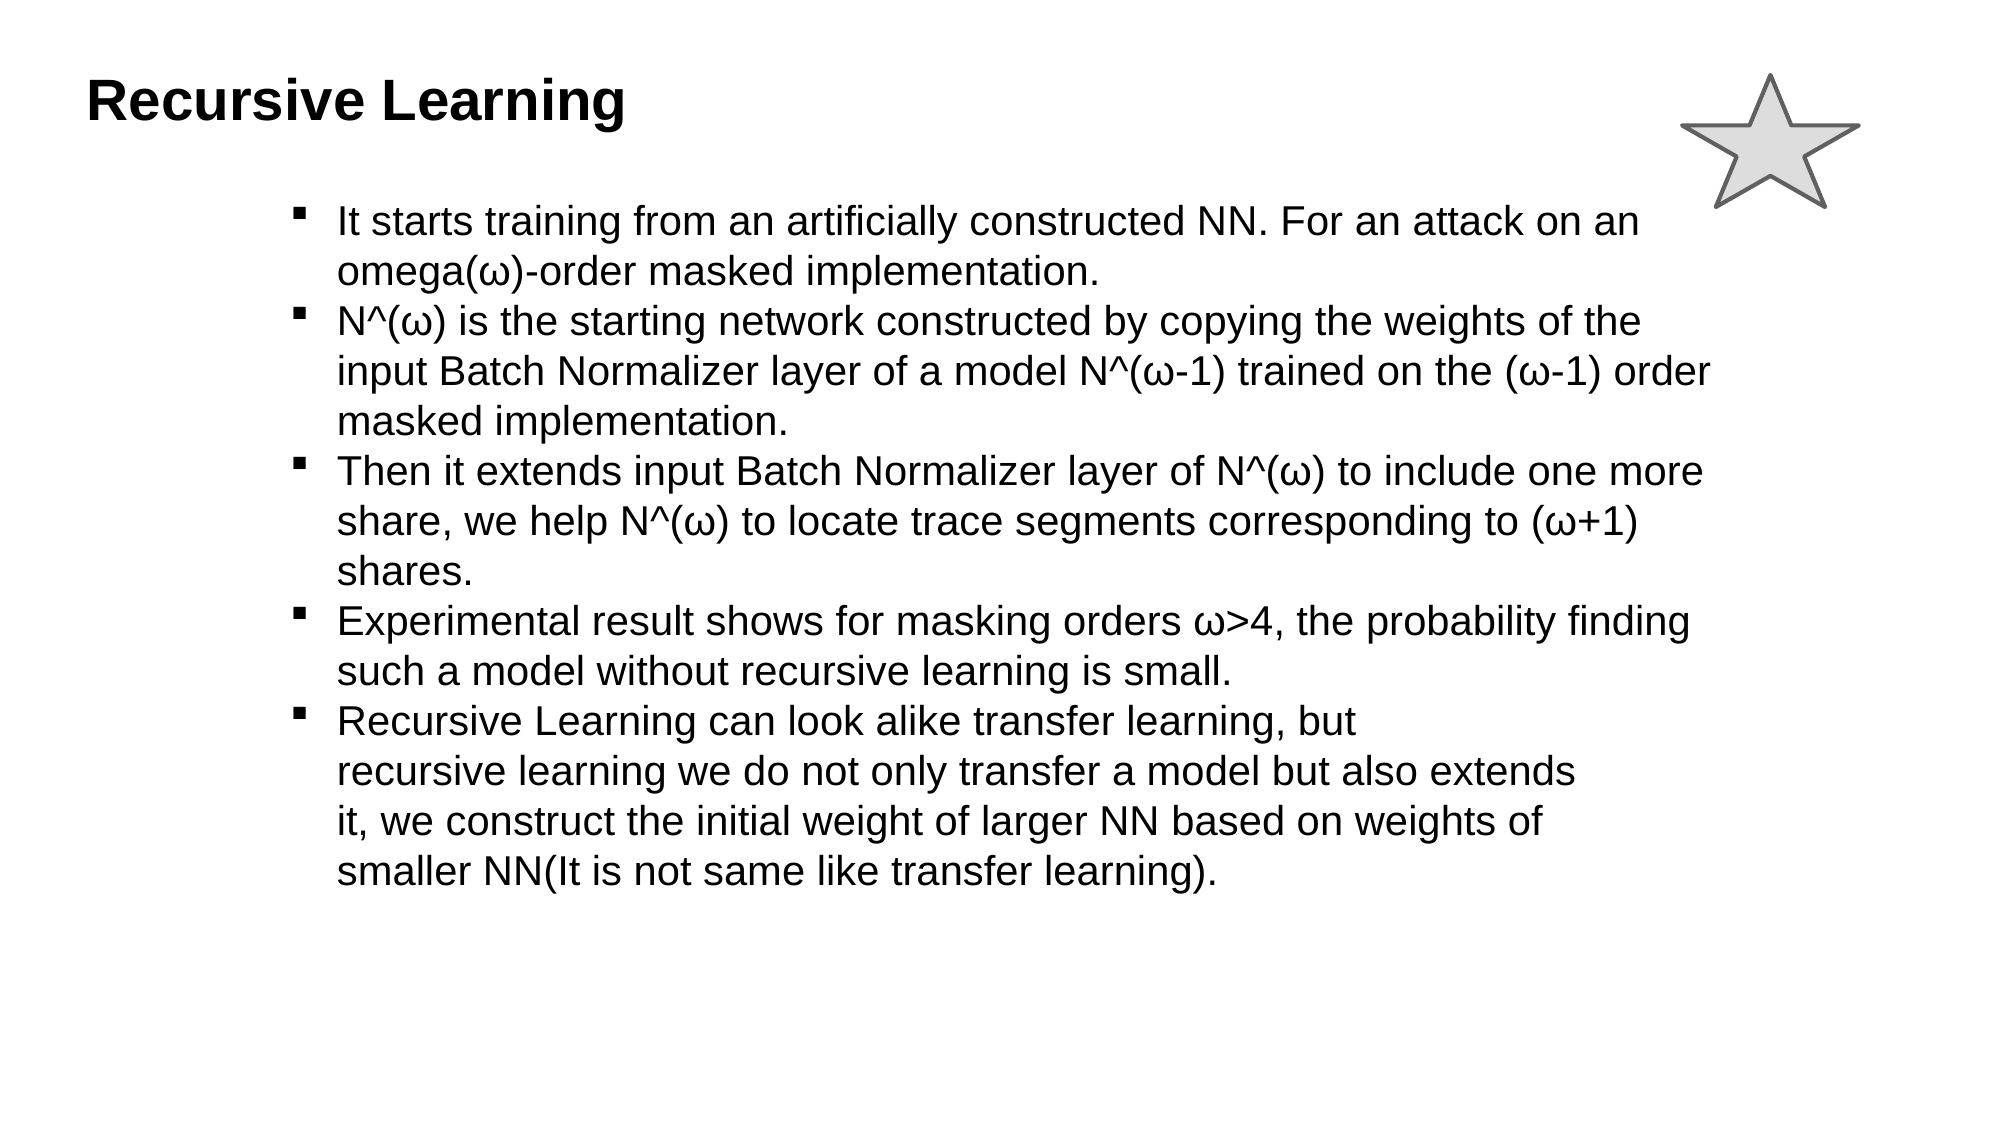

Recursive Learning

It starts training from an artificially constructed NN. For an attack on an omega(ω)-order masked implementation.
N^(ω) is the starting network constructed by copying the weights of the input Batch Normalizer layer of a model N^(ω-1) trained on the (ω-1) order masked implementation.
Then it extends input Batch Normalizer layer of N^(ω) to include one more share, we help N^(ω) to locate trace segments corresponding to (ω+1) shares.
Experimental result shows for masking orders ω>4, the probability finding such a model without recursive learning is small.
Recursive Learning can look alike transfer learning, but recursive learning we do not only transfer a model but also extends it, we construct the initial weight of larger NN based on weights of smaller NN(It is not same like transfer learning).